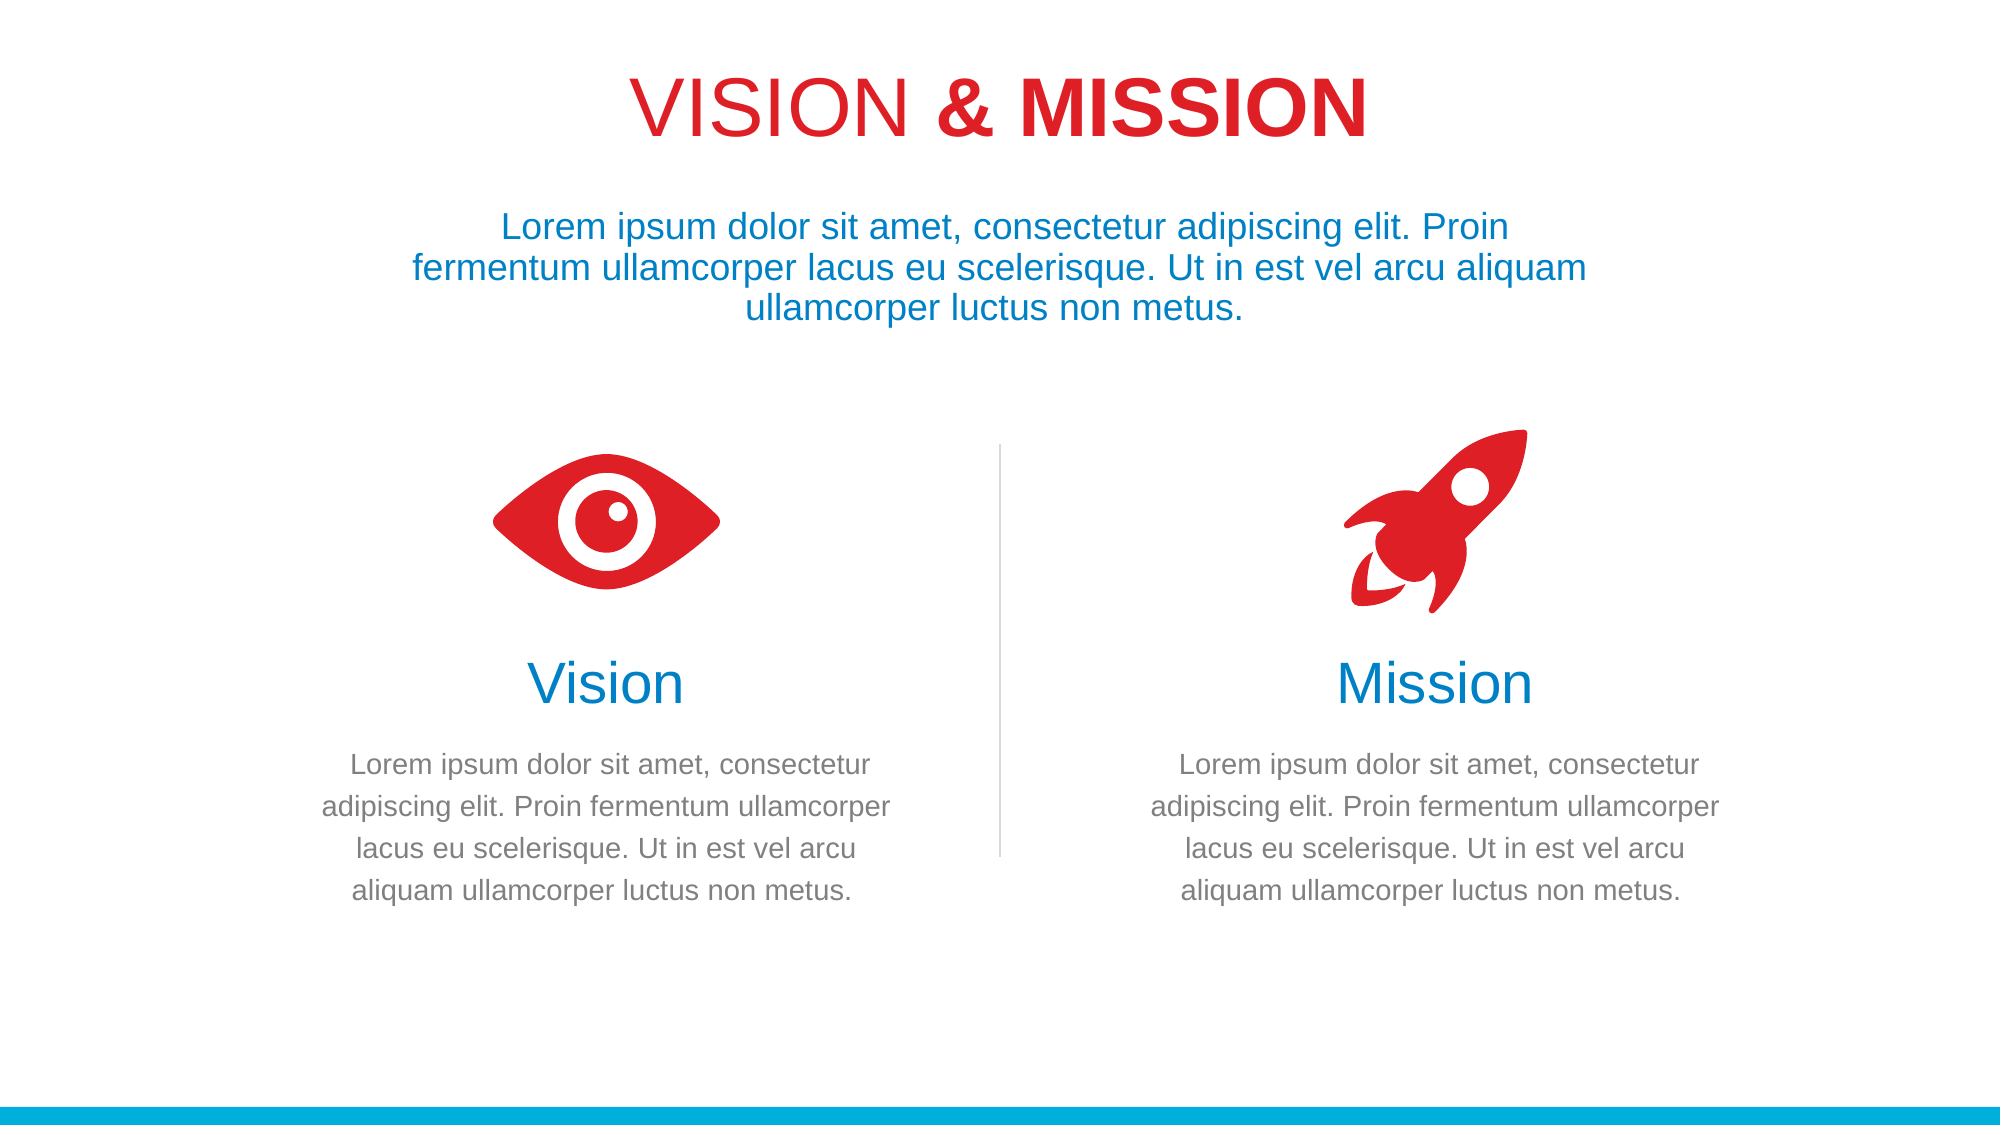

# VISION & MISSION
 Lorem ipsum dolor sit amet, consectetur adipiscing elit. Proin fermentum ullamcorper lacus eu scelerisque. Ut in est vel arcu aliquam ullamcorper luctus non metus.

Vision
Mission
 Lorem ipsum dolor sit amet, consectetur adipiscing elit. Proin fermentum ullamcorper lacus eu scelerisque. Ut in est vel arcu aliquam ullamcorper luctus non metus.
 Lorem ipsum dolor sit amet, consectetur adipiscing elit. Proin fermentum ullamcorper lacus eu scelerisque. Ut in est vel arcu aliquam ullamcorper luctus non metus.